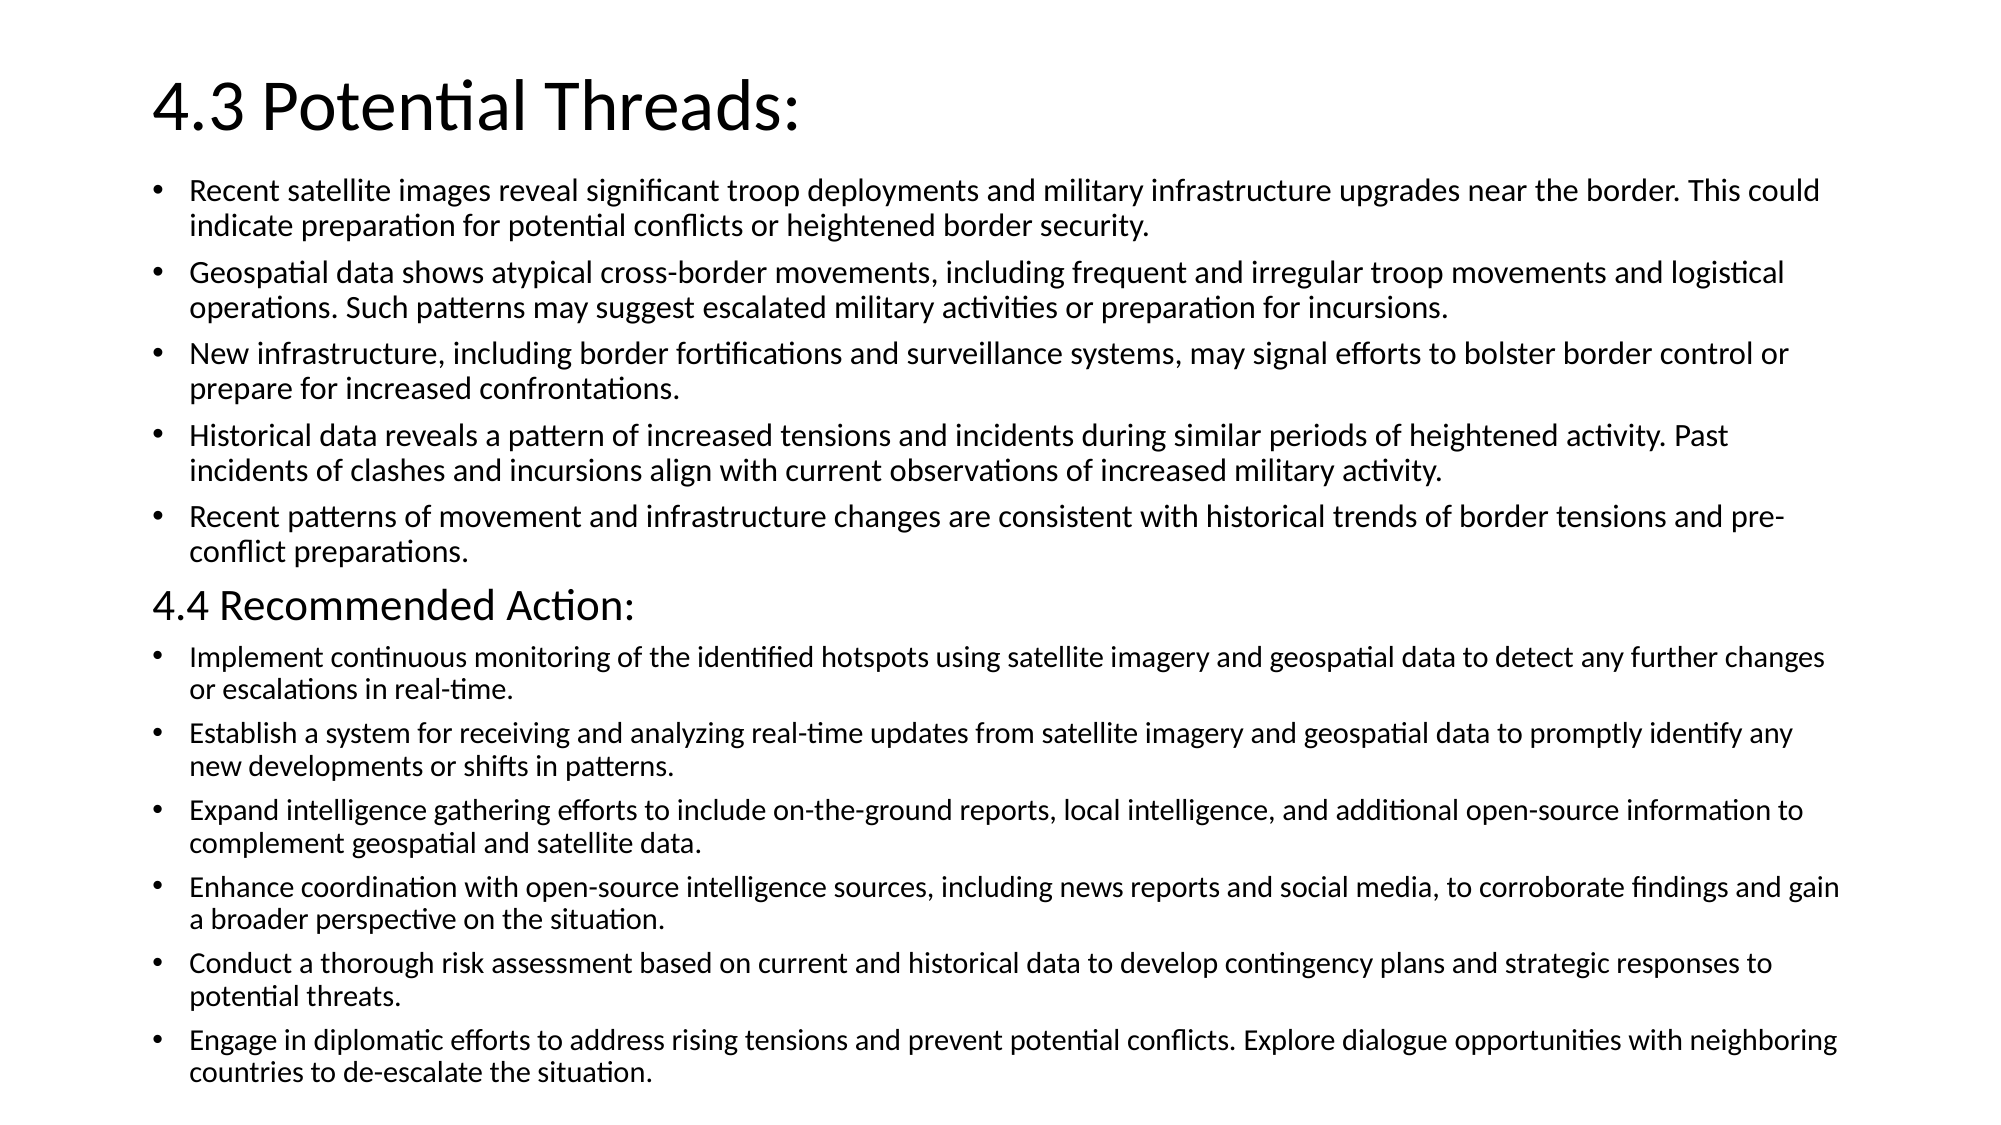

# 4.3 Potential Threads:
Recent satellite images reveal significant troop deployments and military infrastructure upgrades near the border. This could indicate preparation for potential conflicts or heightened border security.
Geospatial data shows atypical cross-border movements, including frequent and irregular troop movements and logistical operations. Such patterns may suggest escalated military activities or preparation for incursions.
New infrastructure, including border fortifications and surveillance systems, may signal efforts to bolster border control or prepare for increased confrontations.
Historical data reveals a pattern of increased tensions and incidents during similar periods of heightened activity. Past incidents of clashes and incursions align with current observations of increased military activity.
Recent patterns of movement and infrastructure changes are consistent with historical trends of border tensions and pre-conflict preparations.
4.4 Recommended Action:
Implement continuous monitoring of the identified hotspots using satellite imagery and geospatial data to detect any further changes or escalations in real-time.
Establish a system for receiving and analyzing real-time updates from satellite imagery and geospatial data to promptly identify any new developments or shifts in patterns.
Expand intelligence gathering efforts to include on-the-ground reports, local intelligence, and additional open-source information to complement geospatial and satellite data.
Enhance coordination with open-source intelligence sources, including news reports and social media, to corroborate findings and gain a broader perspective on the situation.
Conduct a thorough risk assessment based on current and historical data to develop contingency plans and strategic responses to potential threats.
Engage in diplomatic efforts to address rising tensions and prevent potential conflicts. Explore dialogue opportunities with neighboring countries to de-escalate the situation.